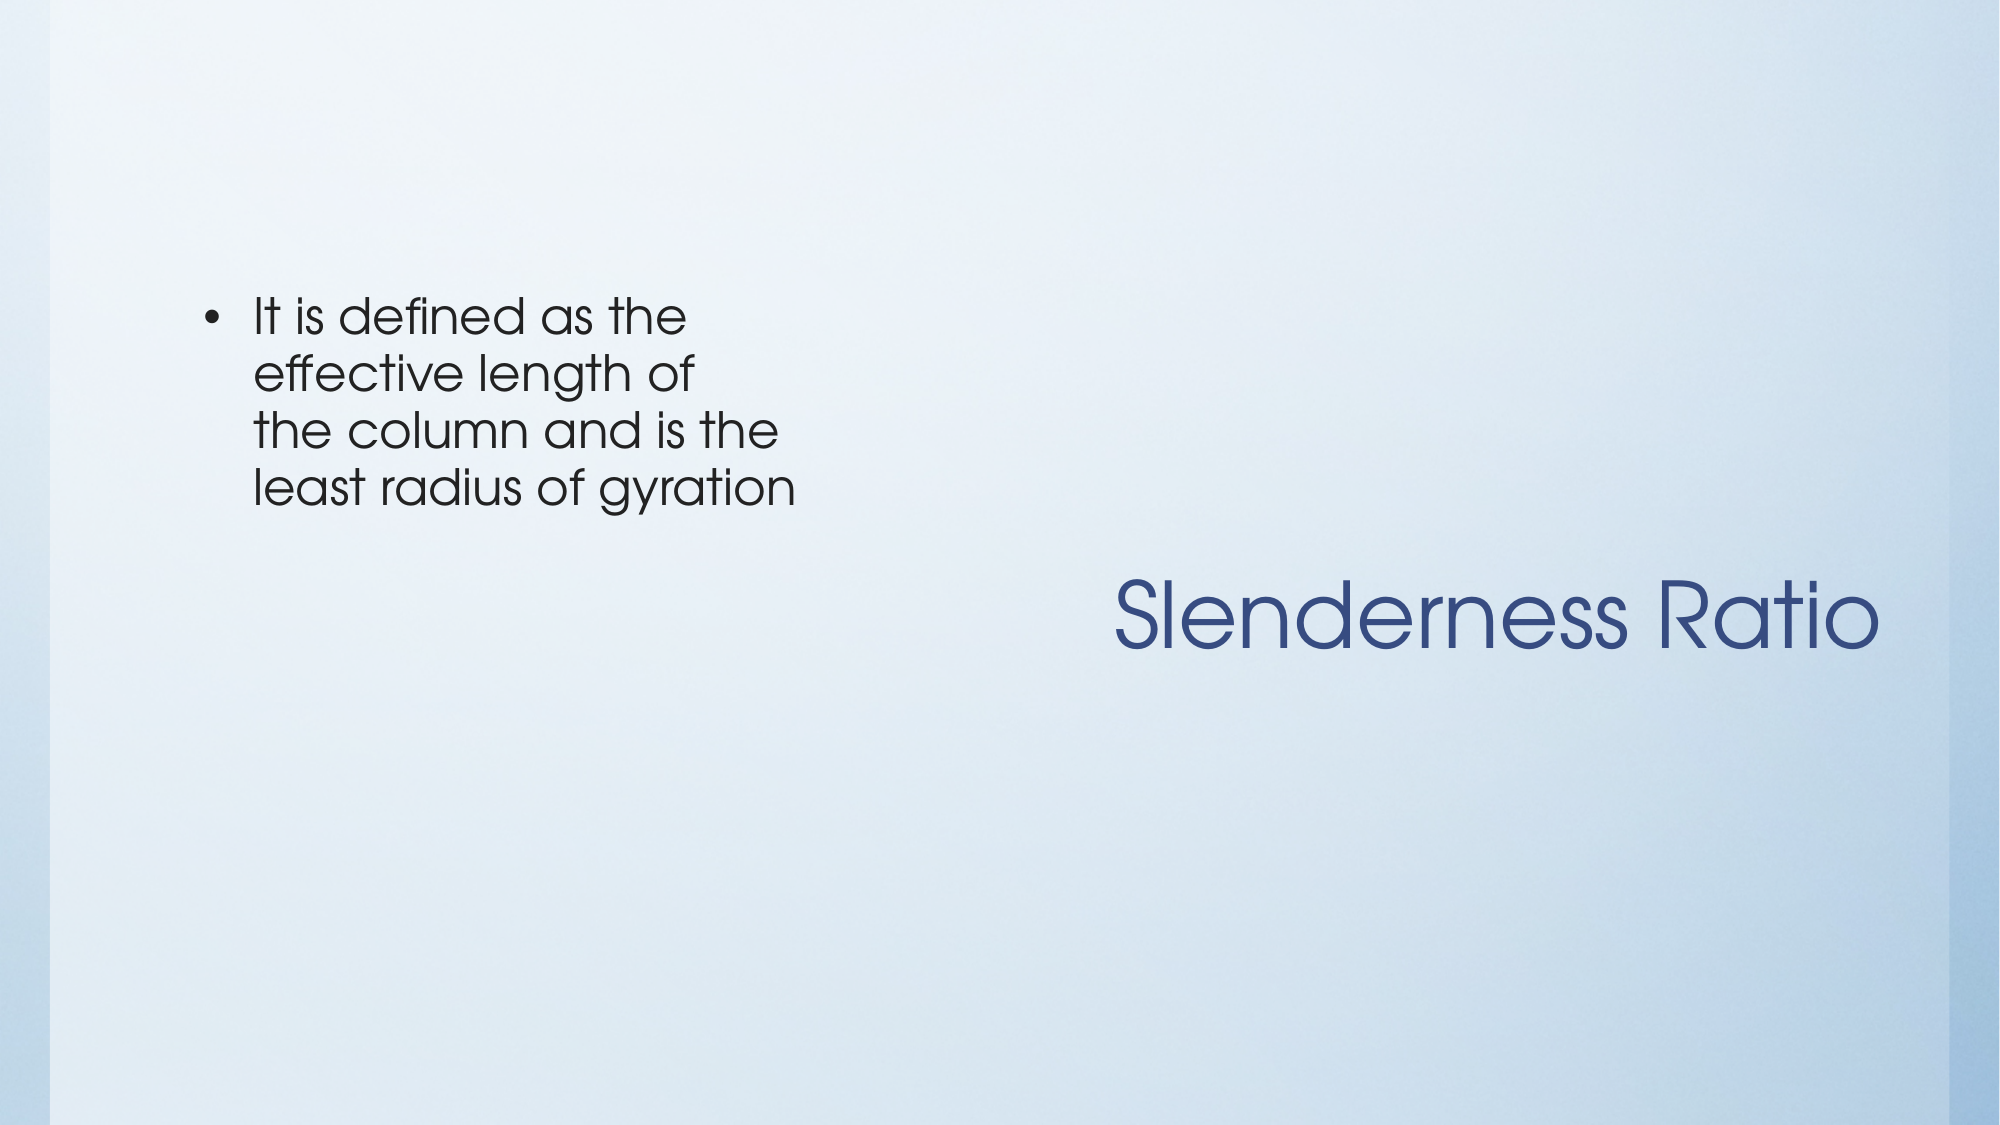

It is defined as the effective length of the column and is the least radius of gyration
# Slenderness Ratio